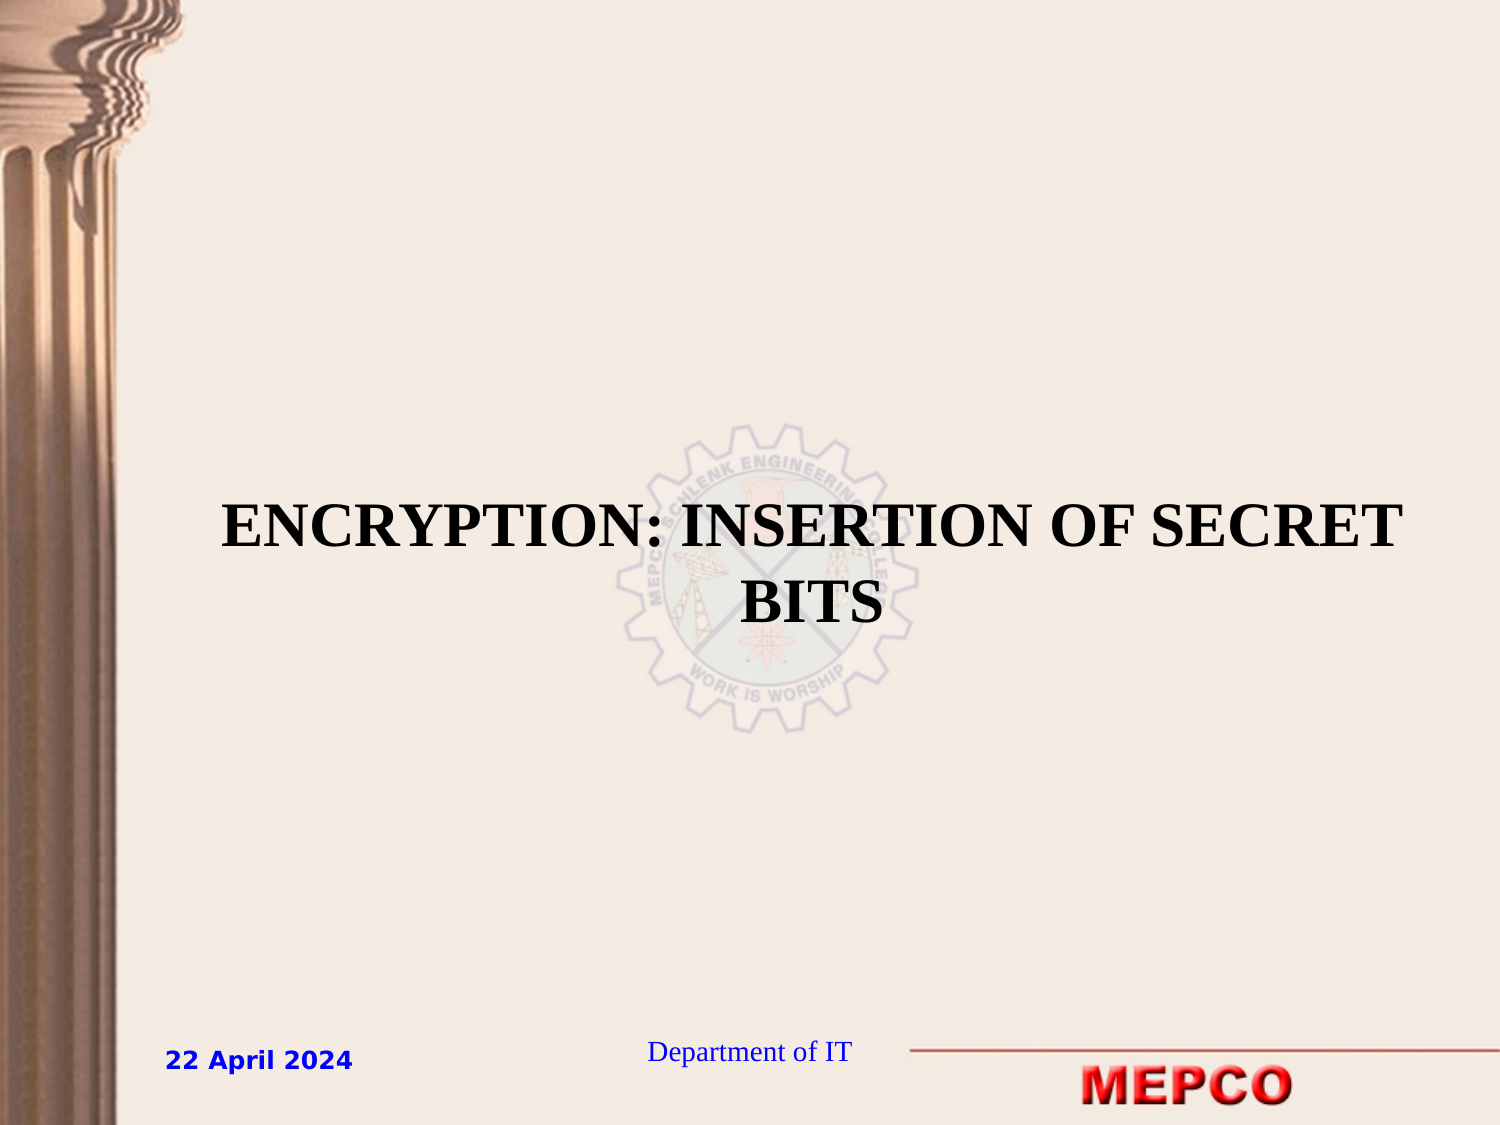

ENCRYPTION: INSERTION OF SECRET BITS
Department of IT